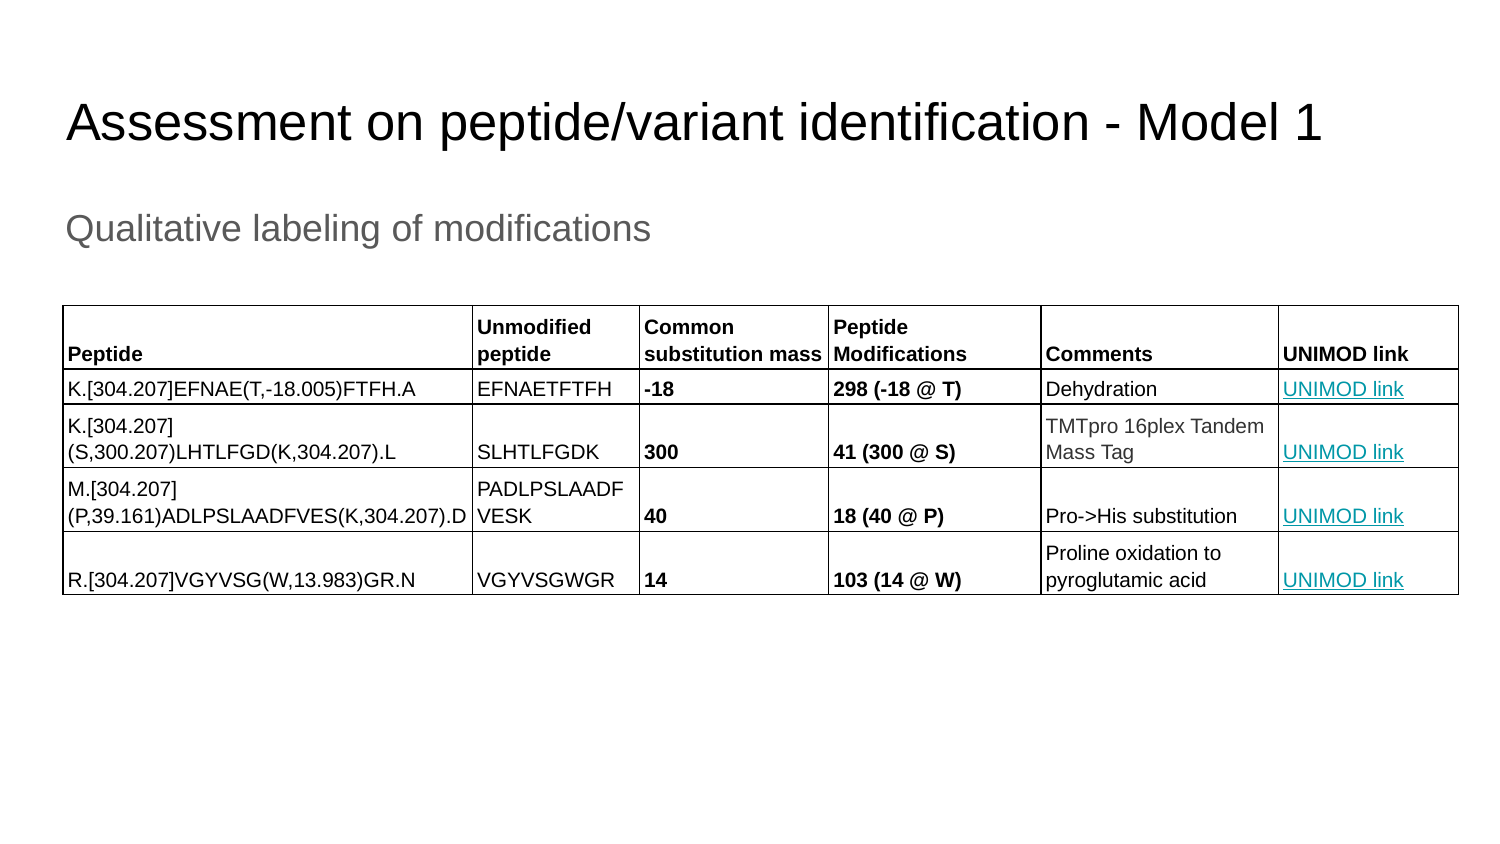

# Assessment on peptide/variant identification - Model 1
Qualitative labeling of modifications
| Peptide | Unmodified peptide | Common substitution mass | Peptide Modifications | Comments | UNIMOD link |
| --- | --- | --- | --- | --- | --- |
| K.[304.207]EFNAE(T,-18.005)FTFH.A | EFNAETFTFH | -18 | 298 (-18 @ T) | Dehydration | UNIMOD link |
| K.[304.207](S,300.207)LHTLFGD(K,304.207).L | SLHTLFGDK | 300 | 41 (300 @ S) | TMTpro 16plex Tandem Mass Tag | UNIMOD link |
| M.[304.207](P,39.161)ADLPSLAADFVES(K,304.207).D | PADLPSLAADFVESK | 40 | 18 (40 @ P) | Pro->His substitution | UNIMOD link |
| R.[304.207]VGYVSG(W,13.983)GR.N | VGYVSGWGR | 14 | 103 (14 @ W) | Proline oxidation to pyroglutamic acid | UNIMOD link |